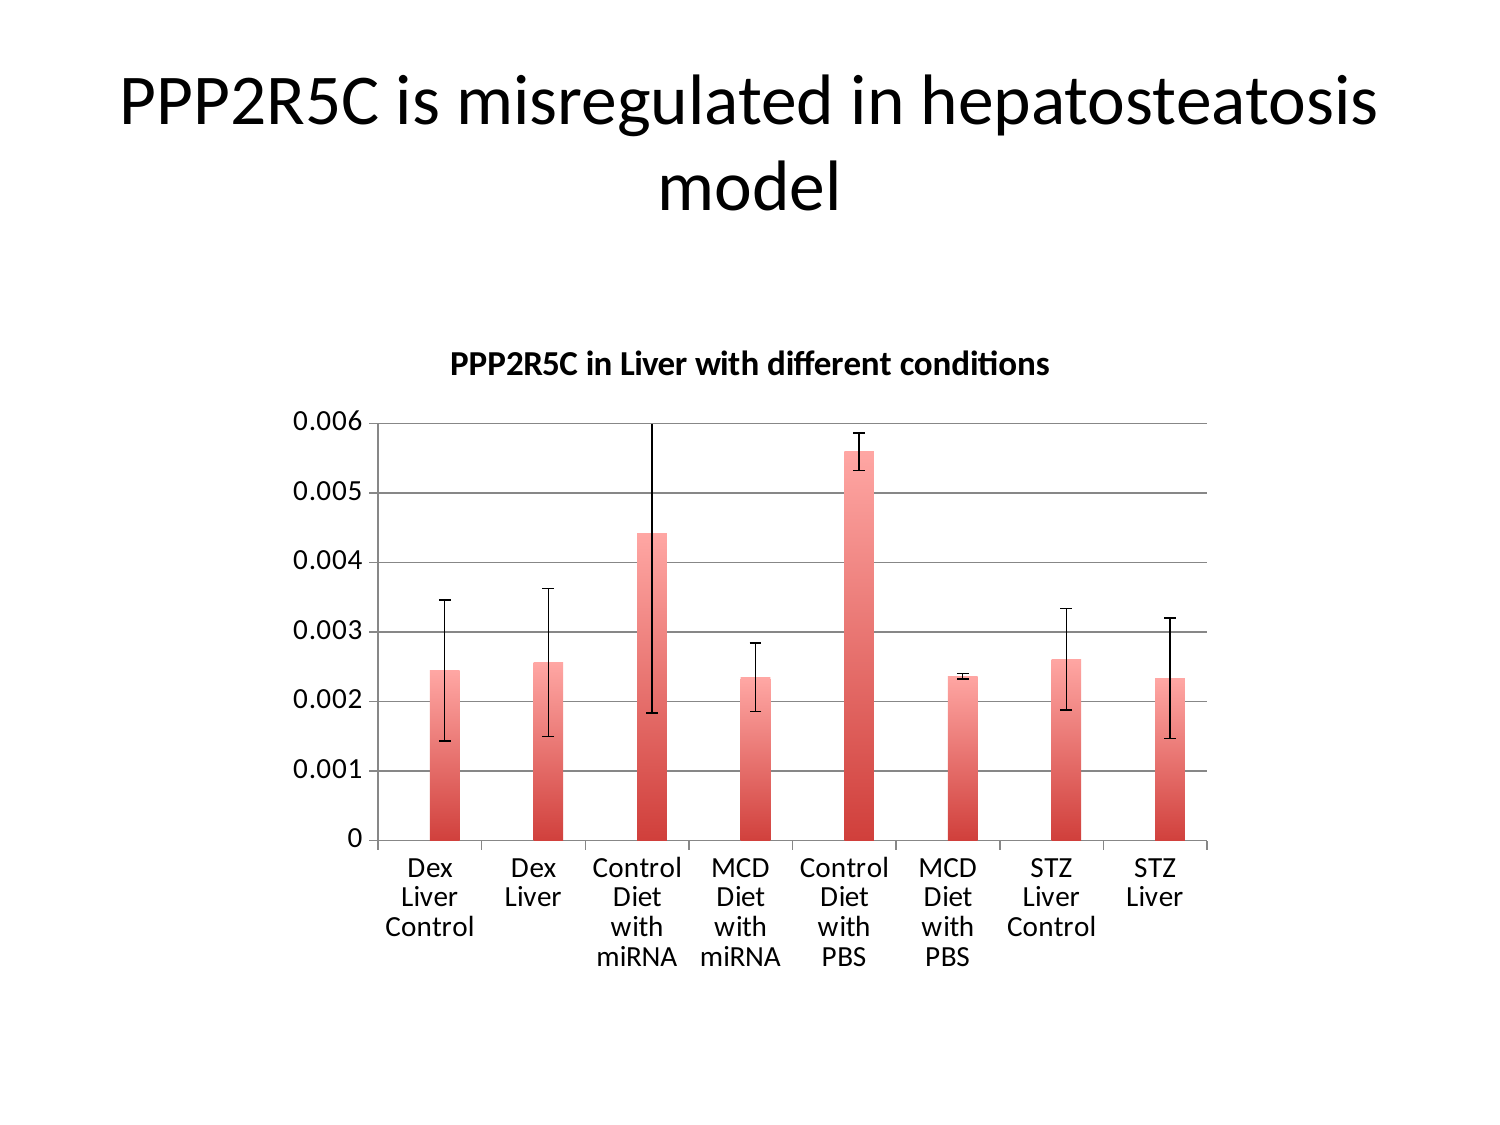

# PPP2R5C is misregulated in hepatosteatosis model

### Chart: PPP2R5C in Liver with different conditions

| Category |  |  |
|---|---|---|
| Dex Liver Control | None | 0.00244842994835037 |
| Dex Liver | None | 0.00256228255240981 |
| Control Diet with miRNA | None | 0.00441792316620257 |
| MCD Diet with miRNA | None | 0.00235021465814779 |
| Control Diet with PBS | None | 0.00559564235191445 |
| MCD Diet with PBS | None | 0.00236358817358922 |
| STZ Liver Control | None | 0.00260915100164159 |
| STZ Liver | None | 0.00233595384780409 |